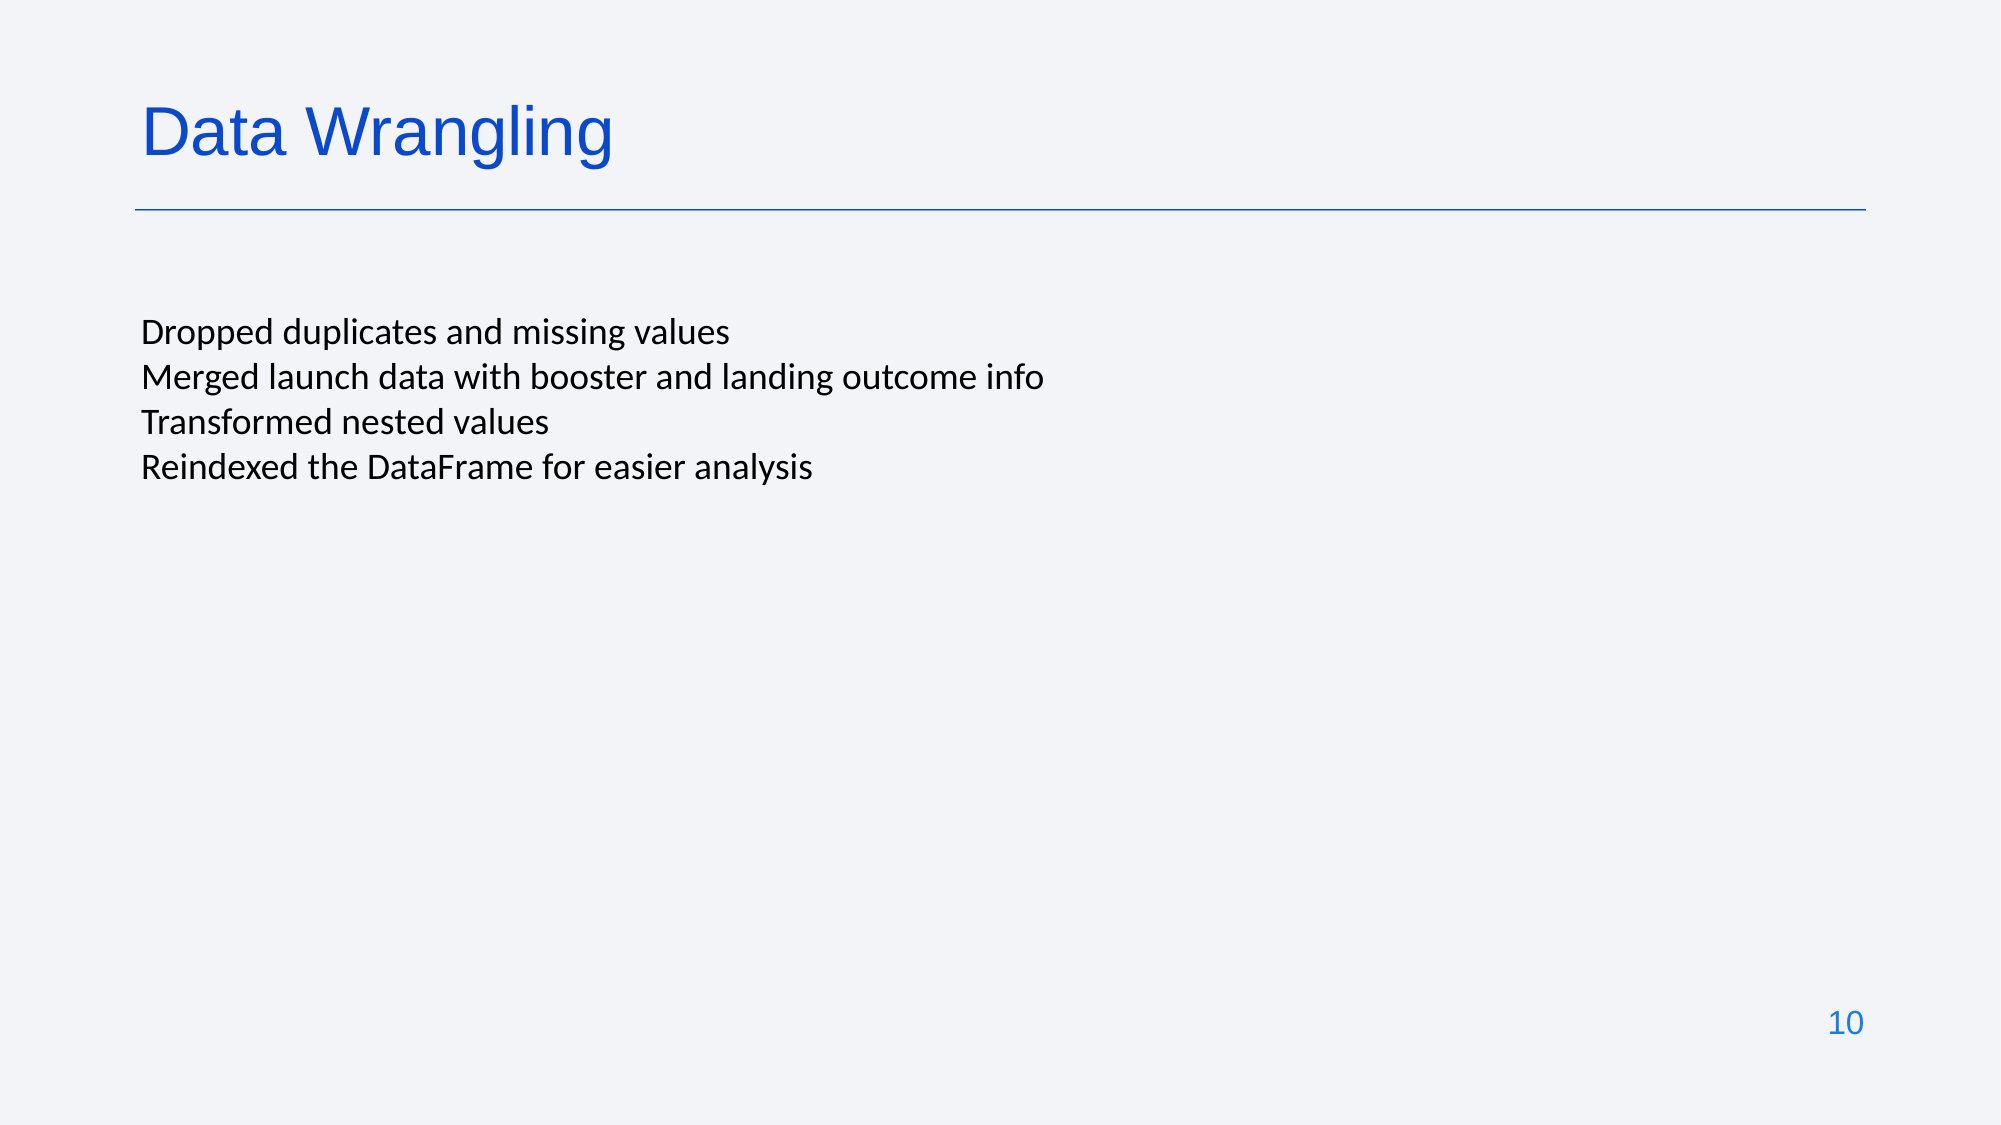

Data Wrangling
Dropped duplicates and missing values
Merged launch data with booster and landing outcome info
Transformed nested values
Reindexed the DataFrame for easier analysis

10